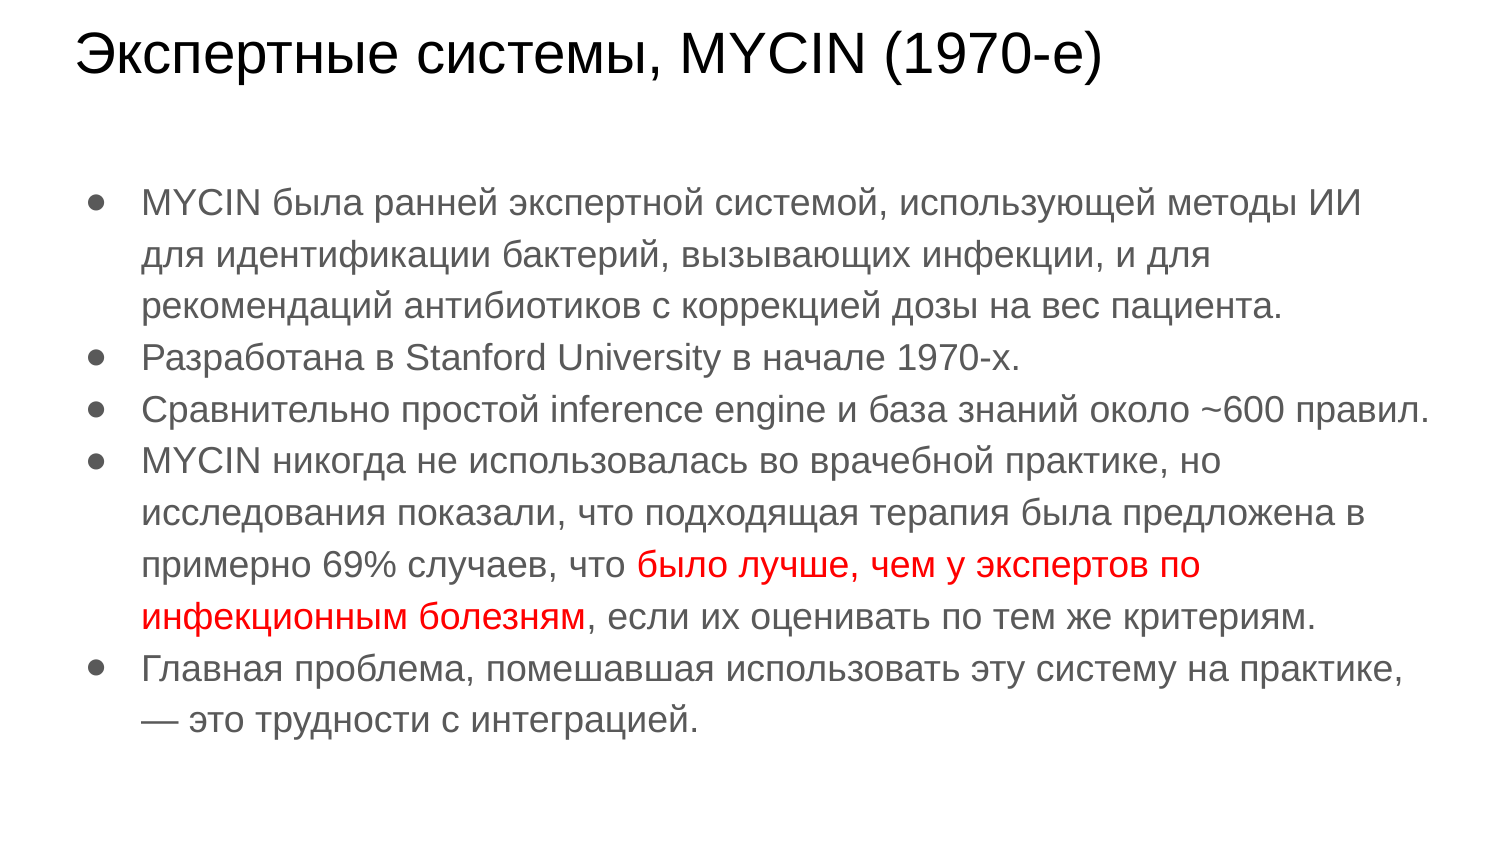

# Экспертные системы, MYCIN (1970-е)

MYCIN была ранней экспертной системой, использующей методы ИИ для идентификации бактерий, вызывающих инфекции, и для рекомендаций антибиотиков с коррекцией дозы на вес пациента.
Разработана в Stanford University в начале 1970-х.
Сравнительно простой inference engine и база знаний около ~600 правил.
MYCIN никогда не использовалась во врачебной практике, но исследования показали, что подходящая терапия была предложена в примерно 69% случаев, что было лучше, чем у экспертов по инфекционным болезням, если их оценивать по тем же критериям.
Главная проблема, помешавшая использовать эту систему на практике, — это трудности с интеграцией.